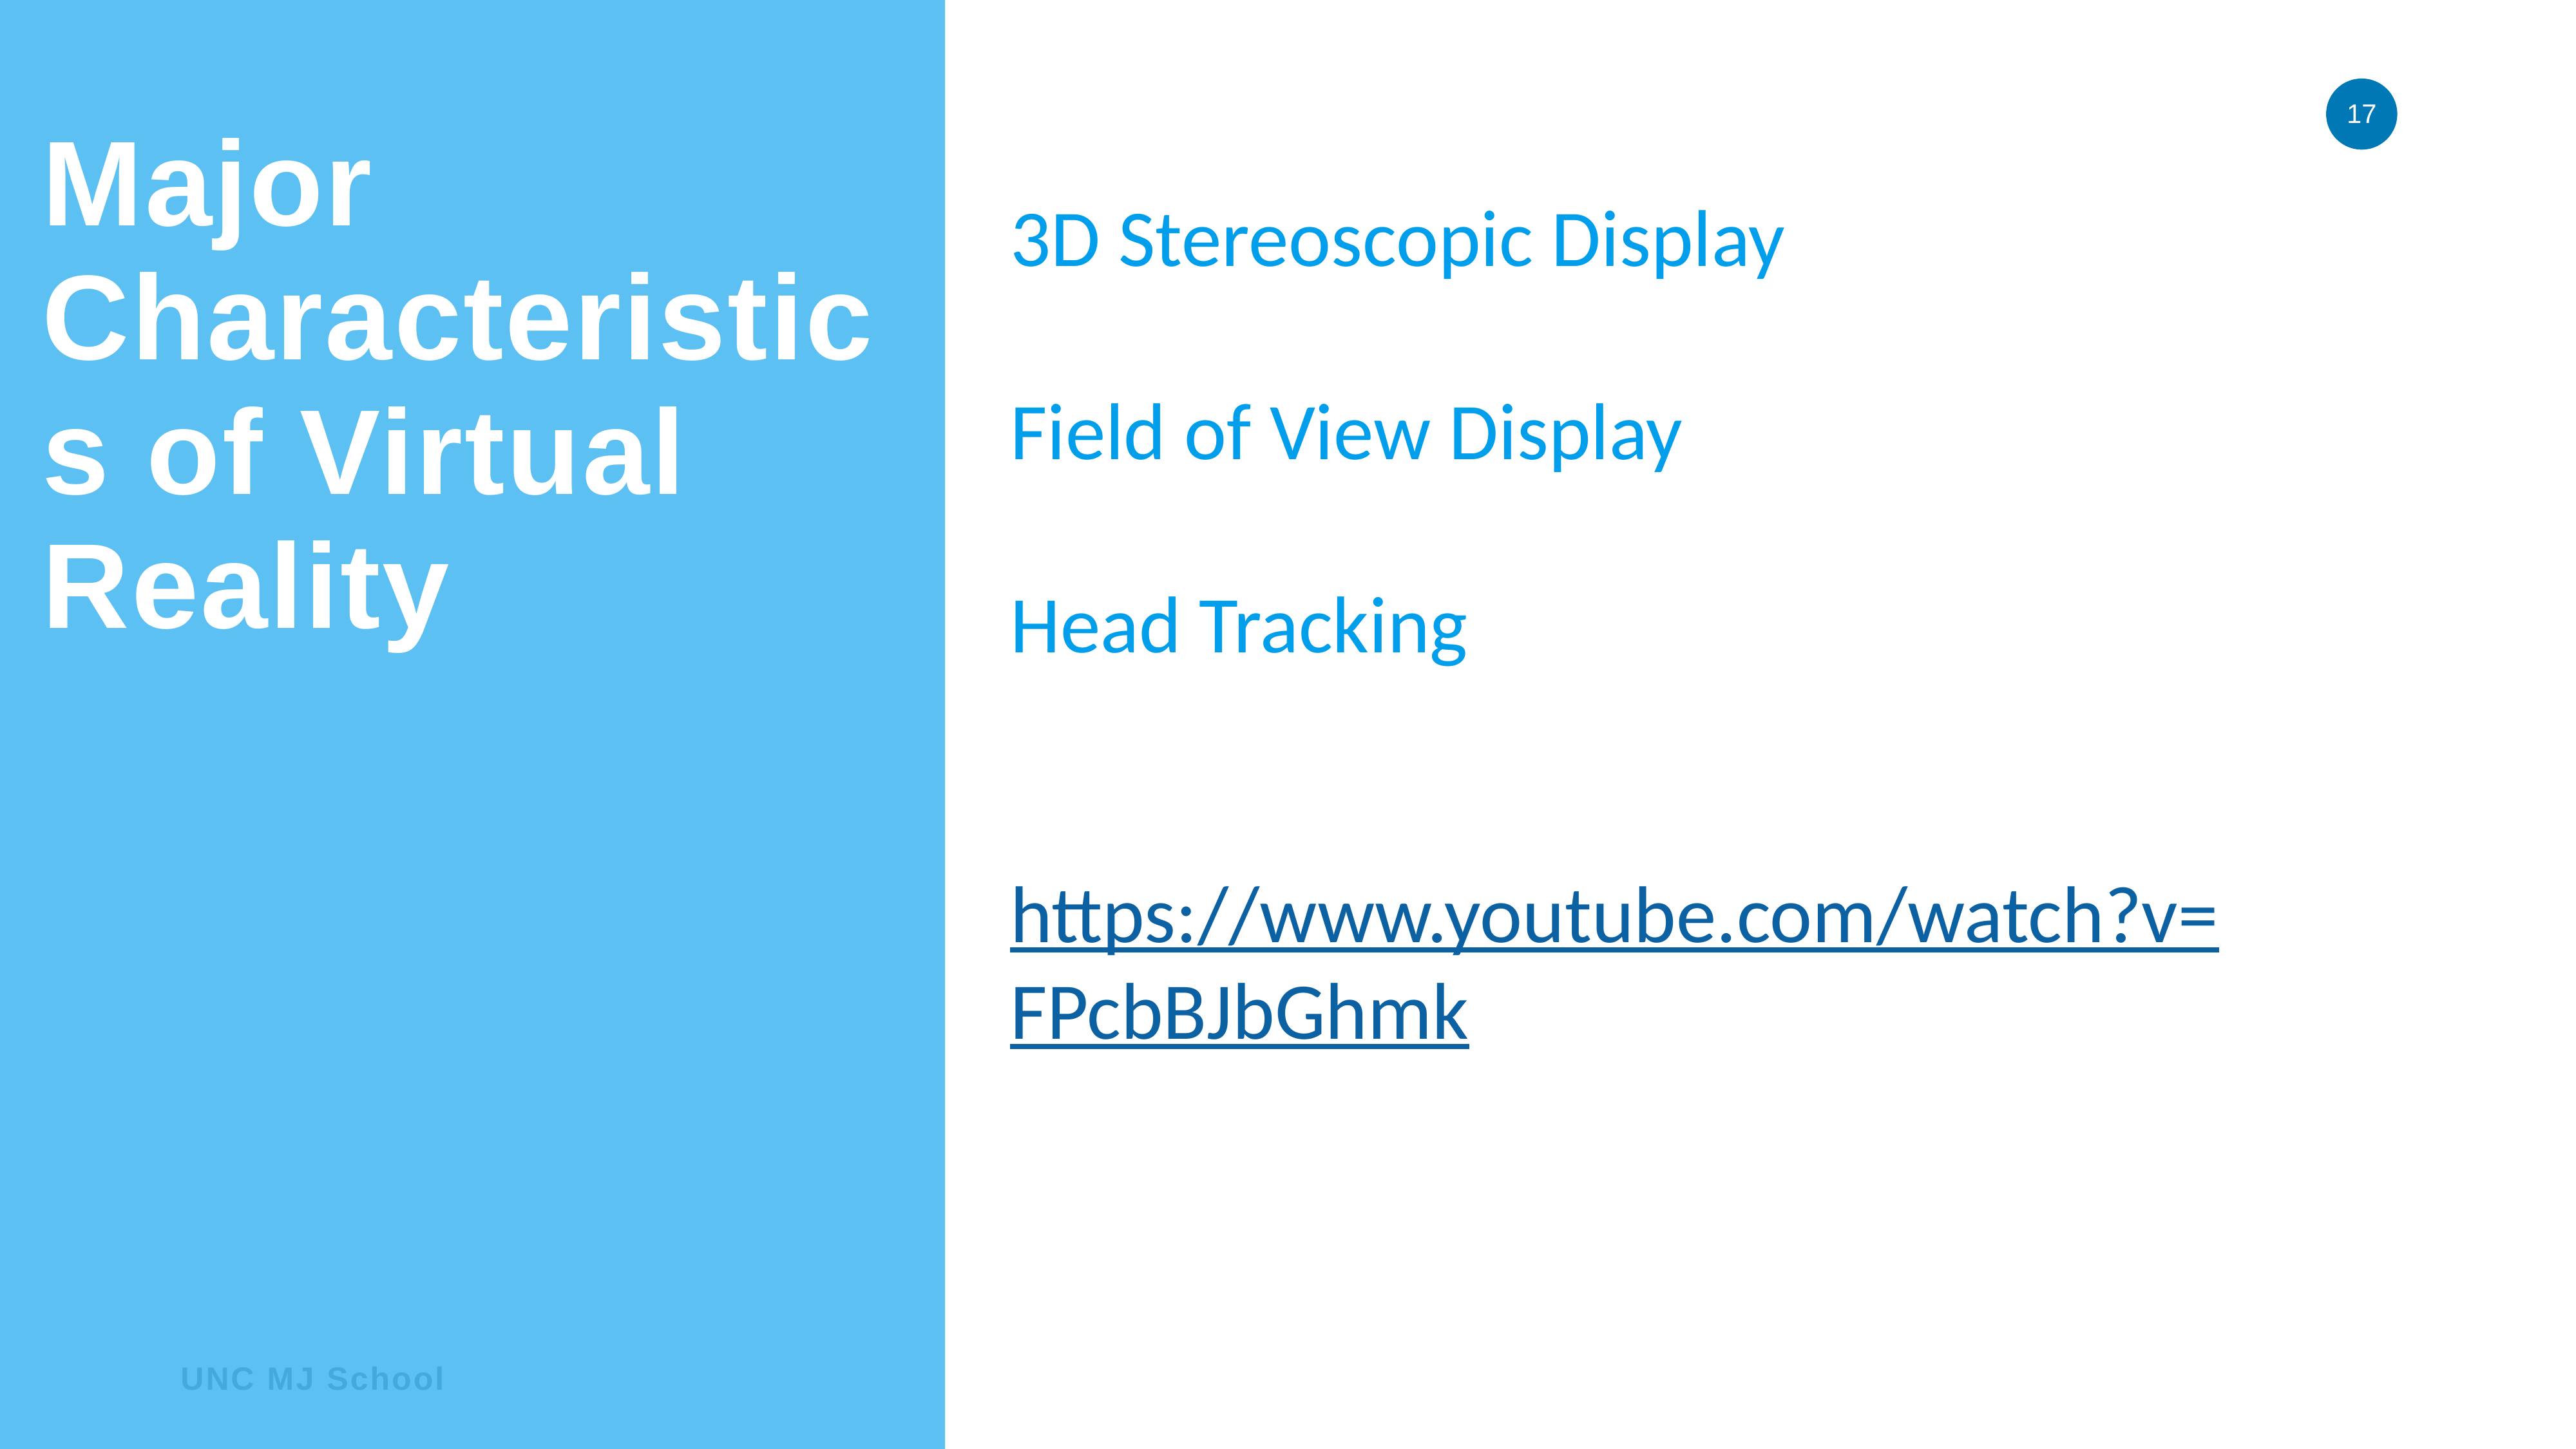

Major Characteristics of Virtual Reality
3D Stereoscopic Display

Field of View Display

Head Tracking

https://www.youtube.com/watch?v=FPcbBJbGhmk